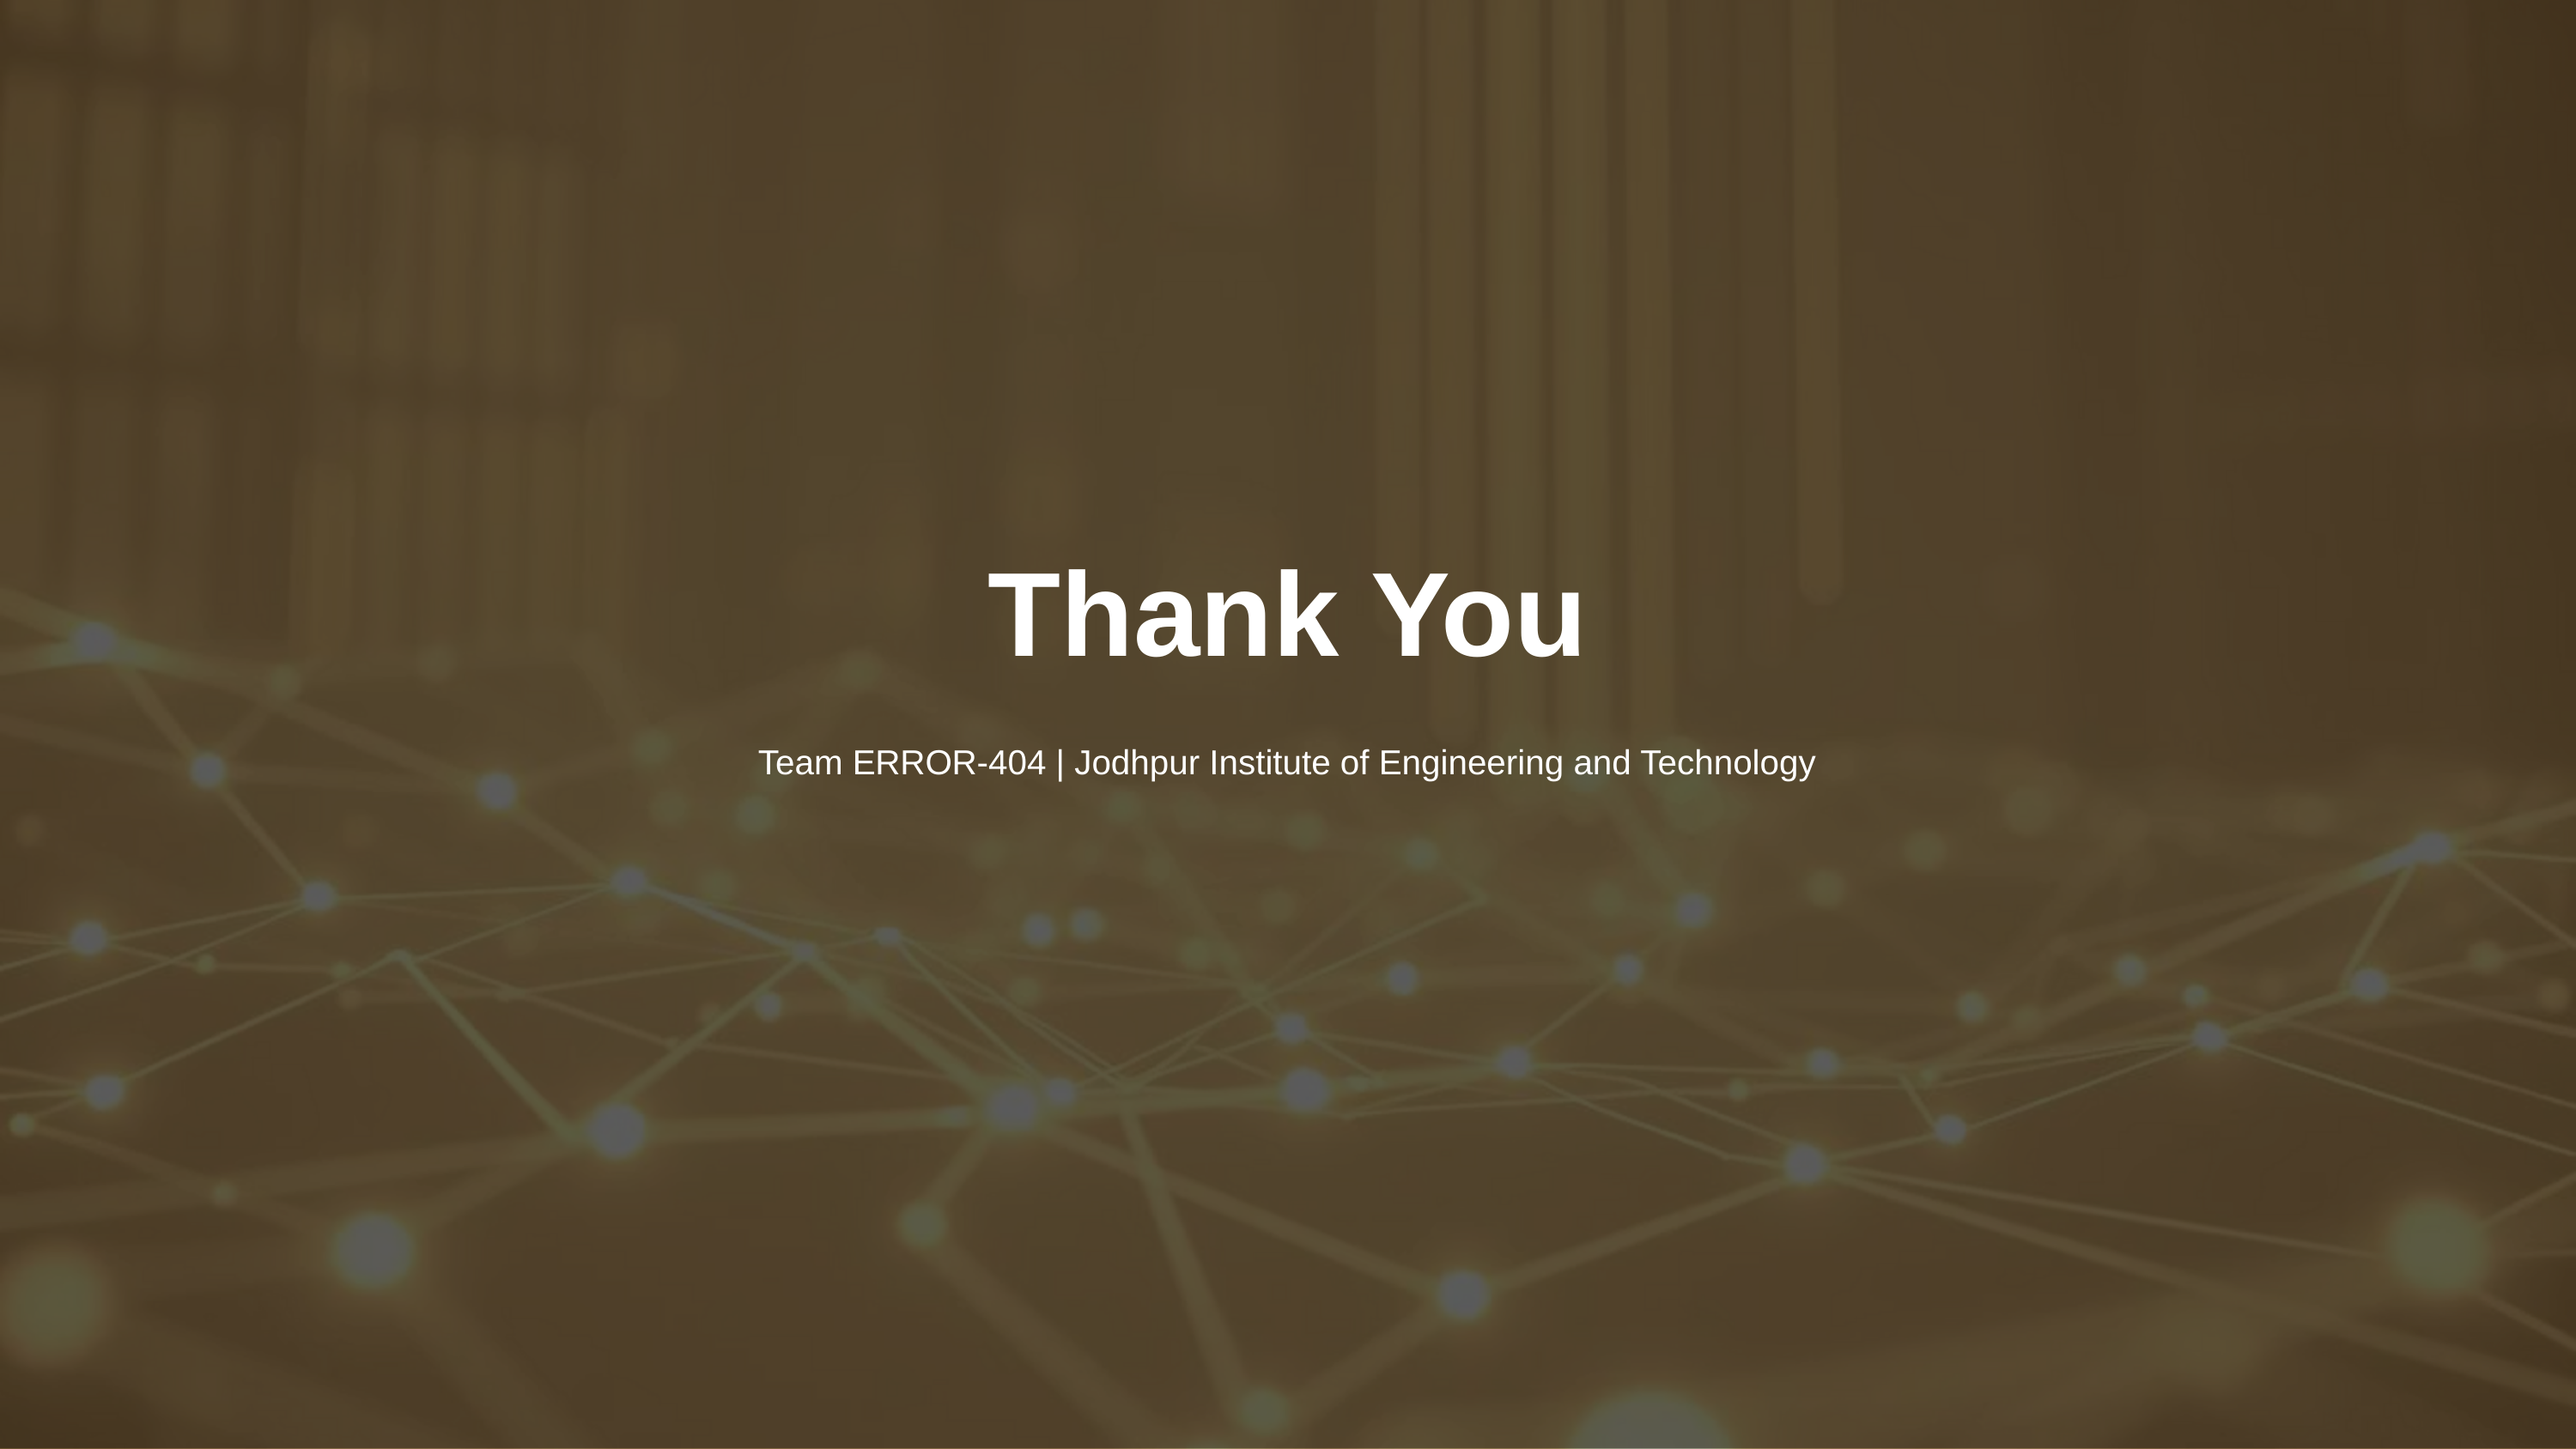

Thank You
Team ERROR-404 | Jodhpur Institute of Engineering and Technology